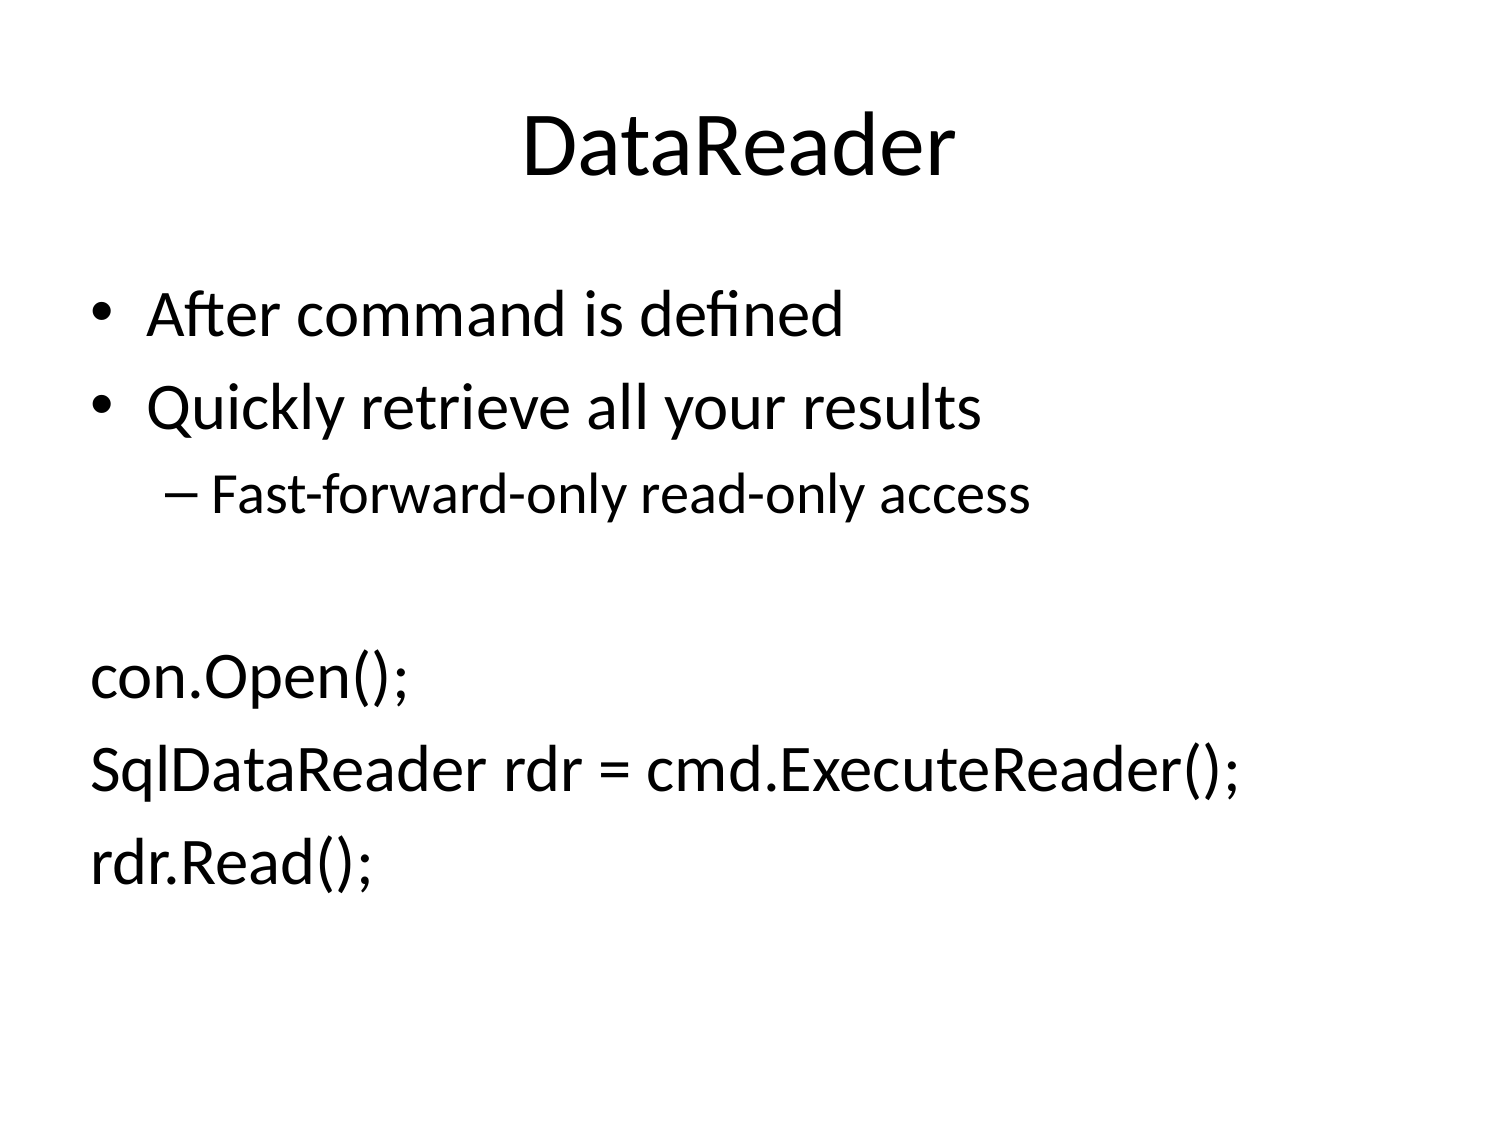

# DataReader
After command is defined
Quickly retrieve all your results
Fast-forward-only read-only access

con.Open();
SqlDataReader rdr = cmd.ExecuteReader();
rdr.Read();